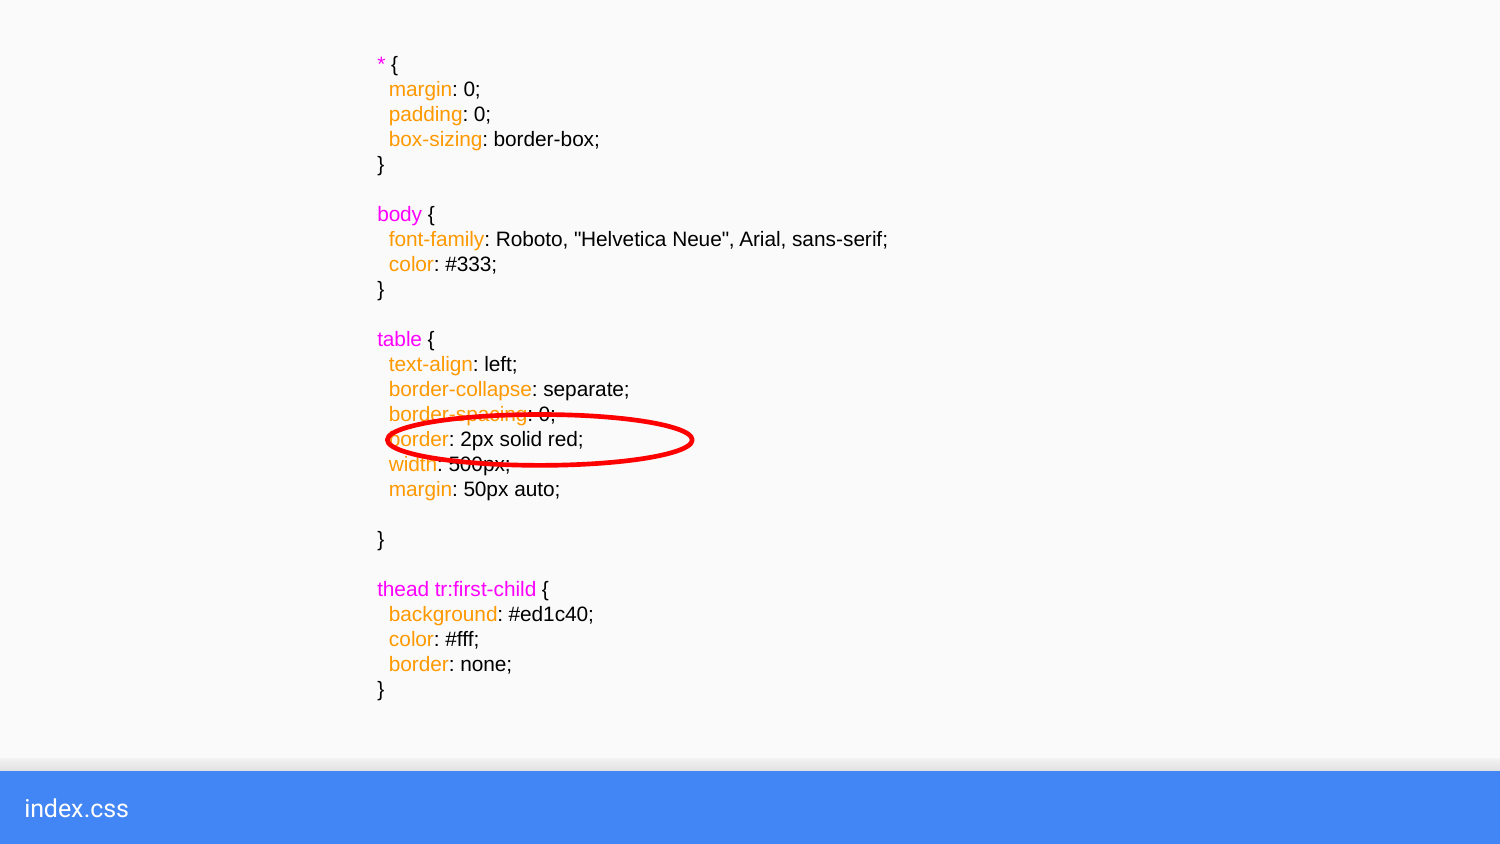

* {
  margin: 0;
  padding: 0;
  box-sizing: border-box;
}
body {
  font-family: Roboto, "Helvetica Neue", Arial, sans-serif;
  color: #333;
}
table {
  text-align: left;
  border-collapse: separate;
  border-spacing: 0;
  border: 2px solid red;
  width: 500px;
  margin: 50px auto;
}
thead tr:first-child {
  background: #ed1c40;
  color: #fff;
  border: none;
}

index.css